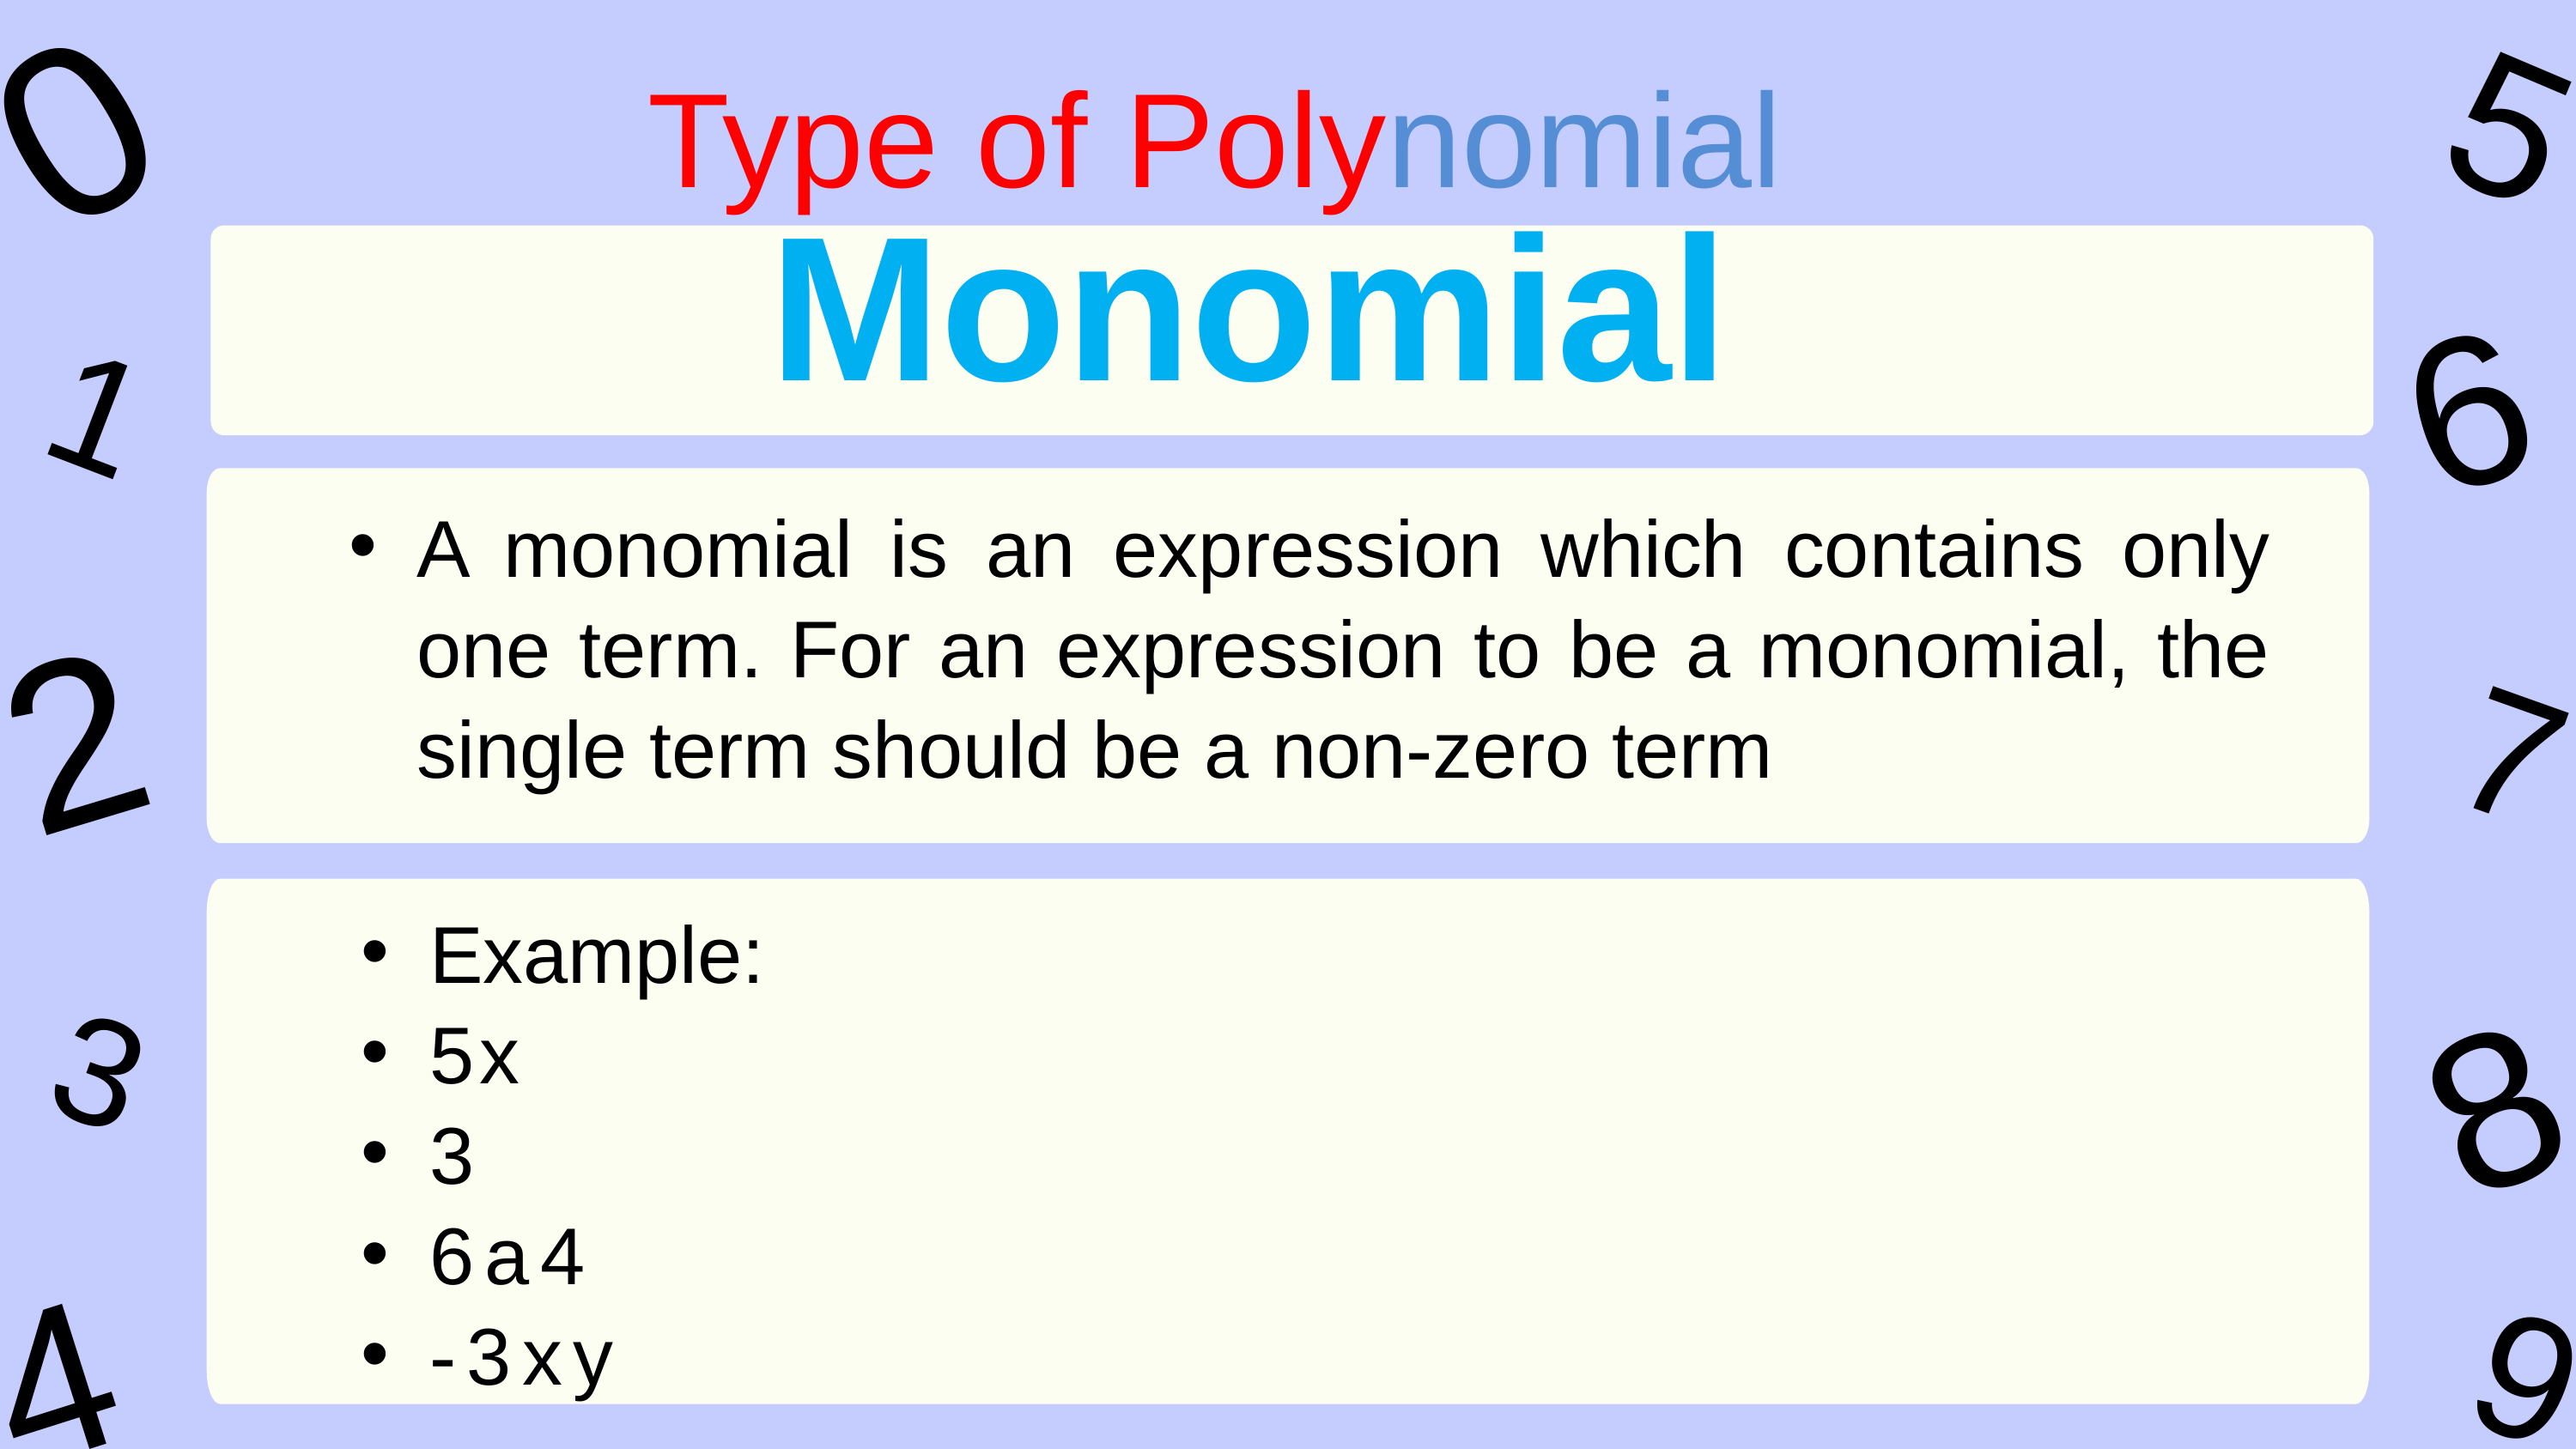

0
5
Type of Polynomial

6
1
Monomial

A monomial is an expression which contains only one term. For an expression to be a monomial, the single term should be a non-zero term
2
7

Example:
5x
3
6a4
-3xy
8
3
4
9